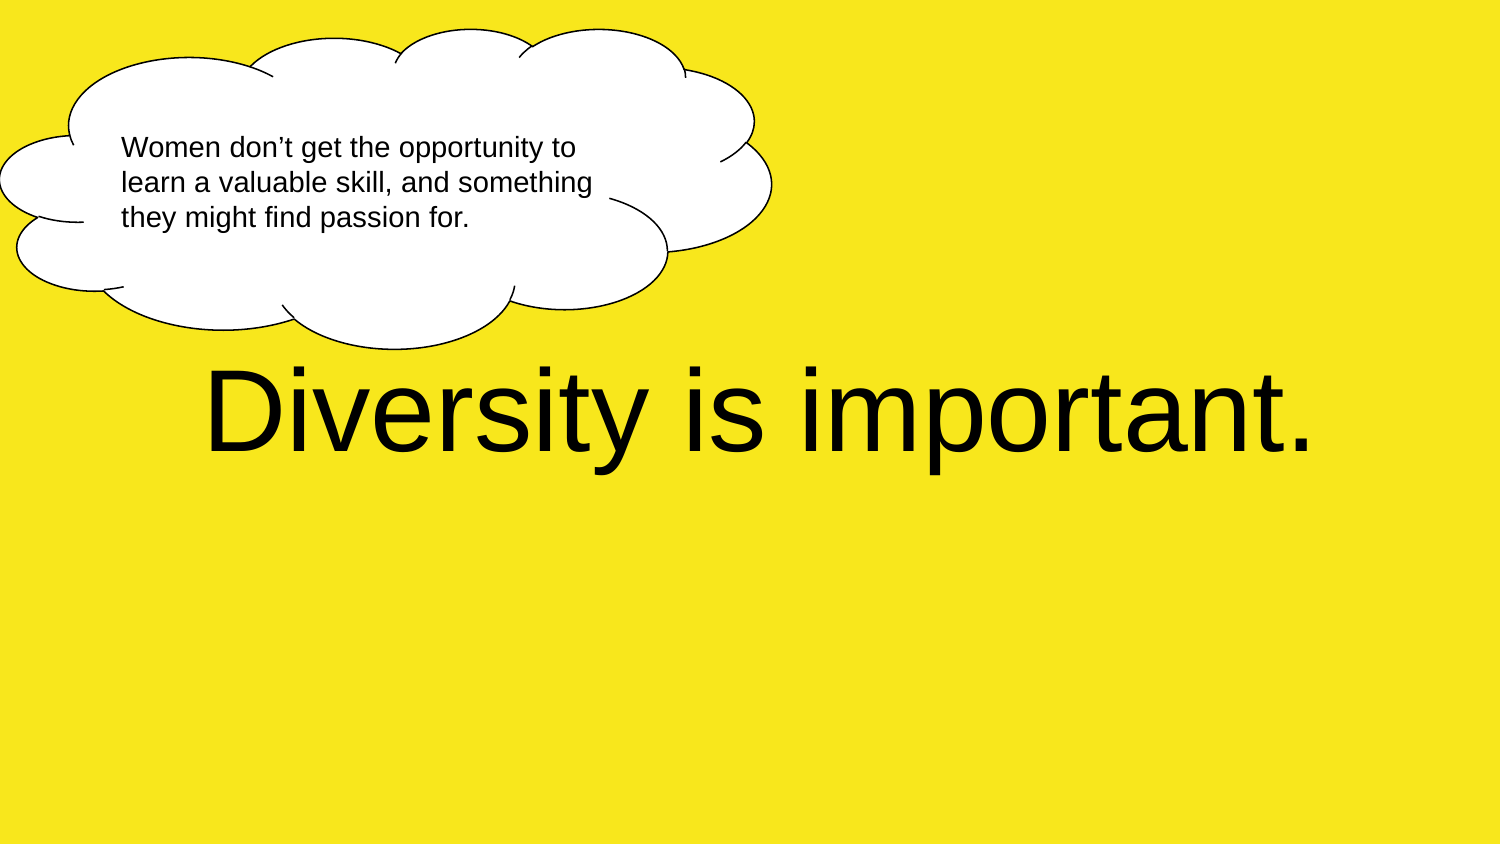

Women don’t get the opportunity to learn a valuable skill, and something they might find passion for.
# Diversity is important.